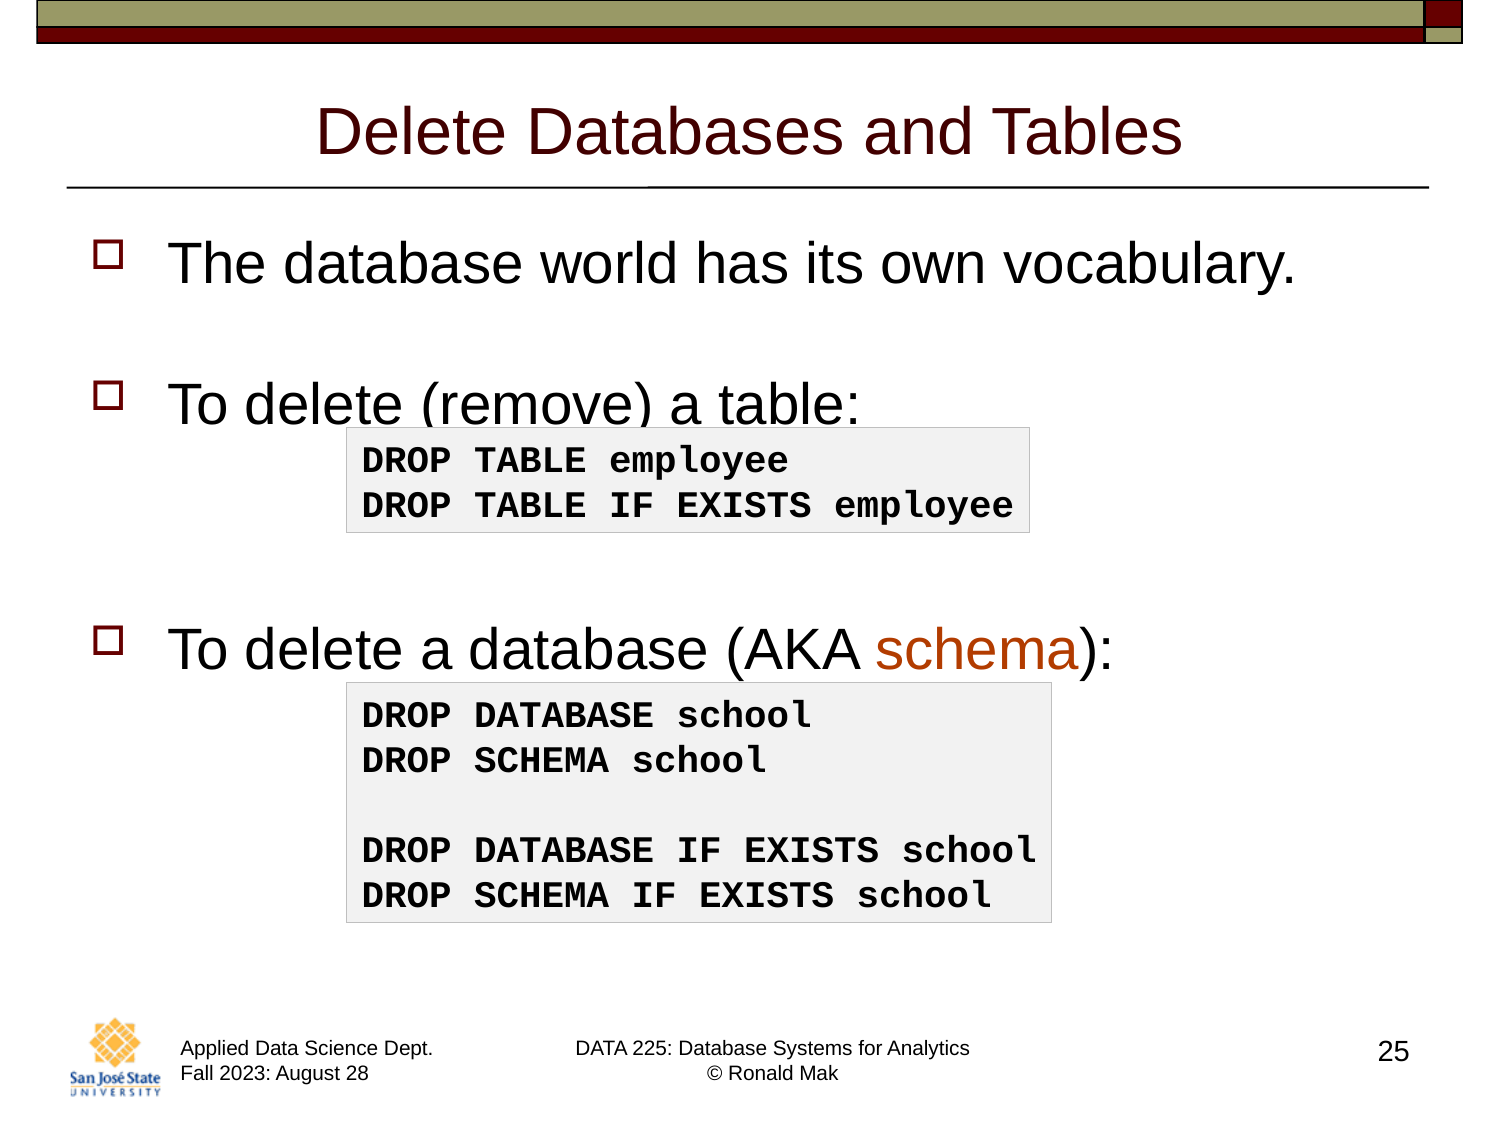

# Delete Databases and Tables
The database world has its own vocabulary.

To delete (remove) a table:

To delete a database (AKA schema):
DROP TABLE employee
DROP TABLE IF EXISTS employee
DROP DATABASE school
DROP SCHEMA school

DROP DATABASE IF EXISTS school
DROP SCHEMA IF EXISTS school
25